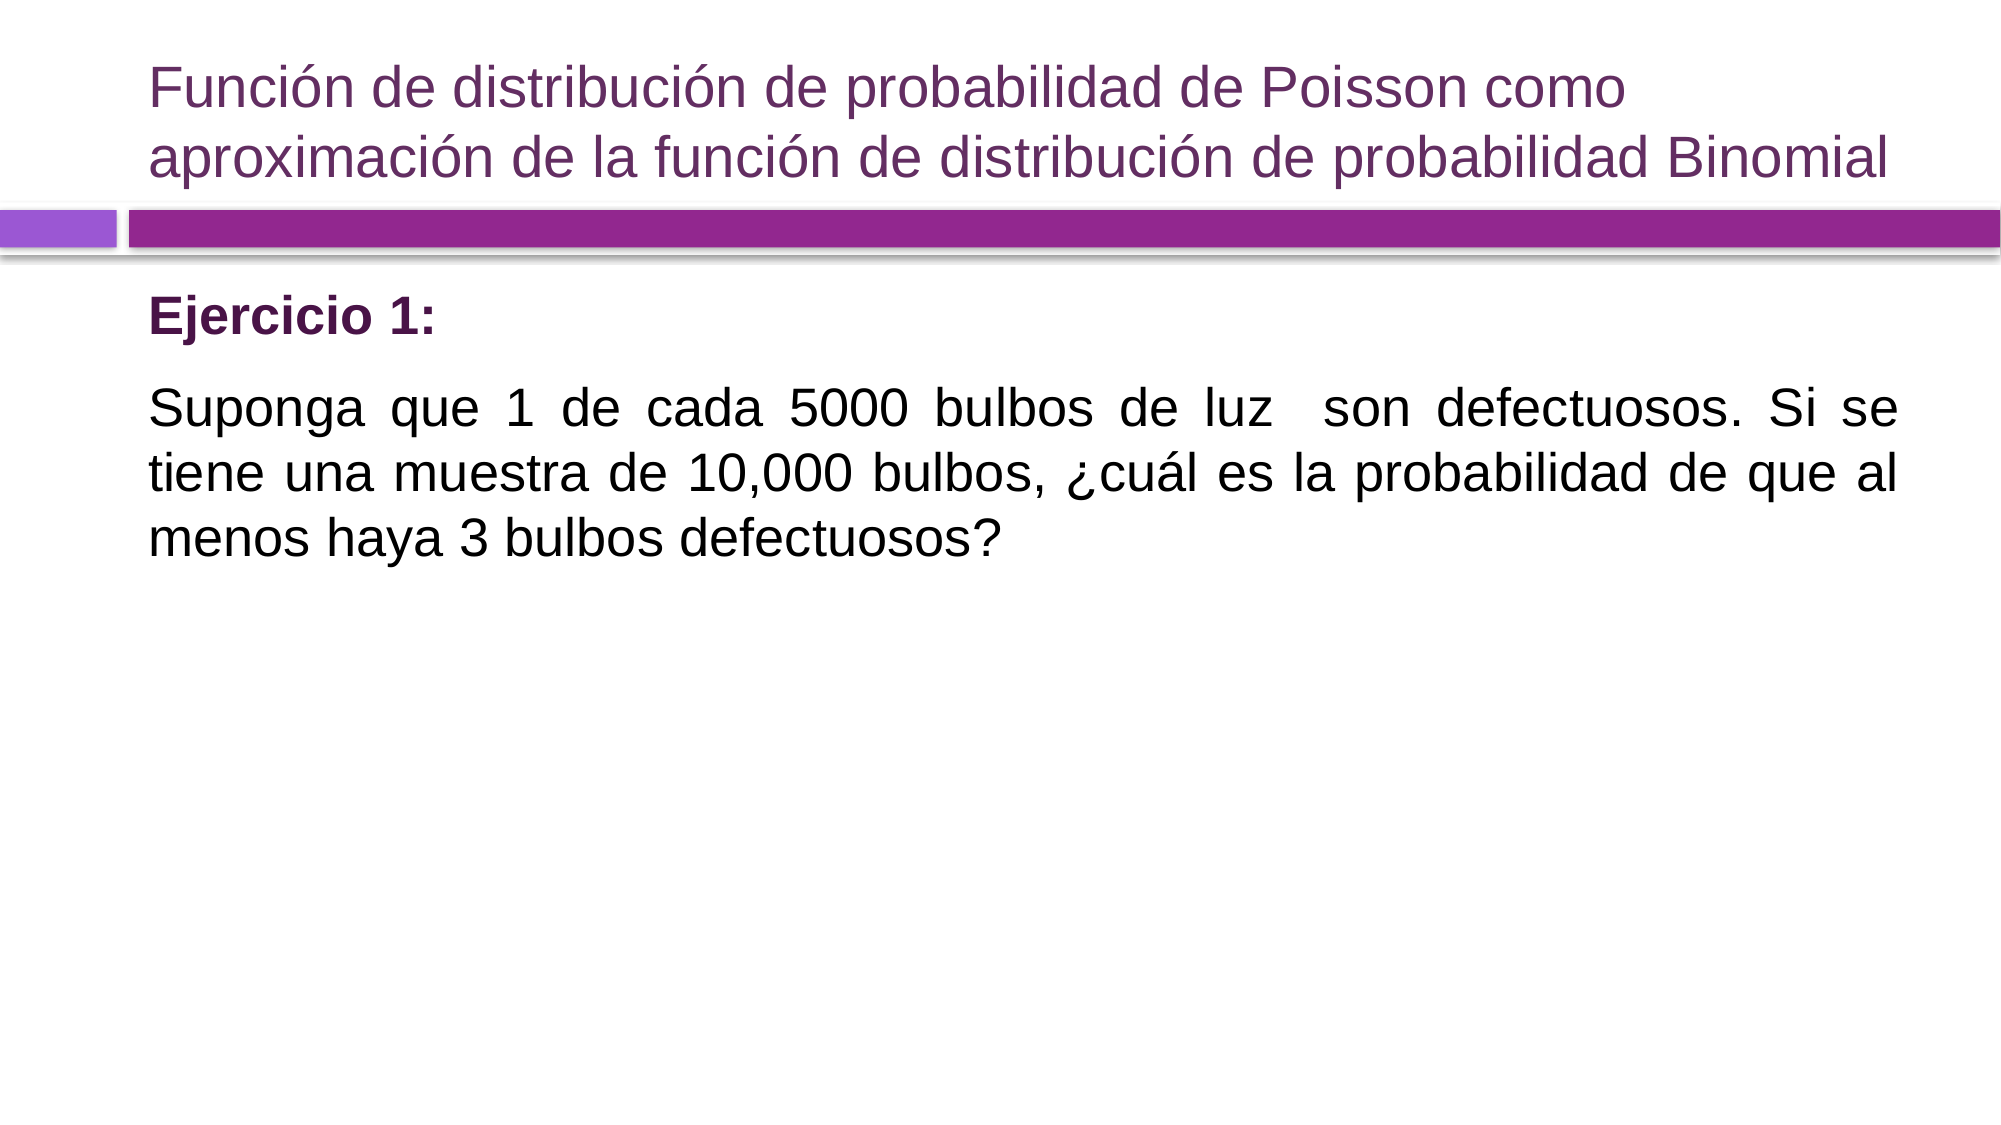

# Función de distribución de probabilidad de Poisson como aproximación de la función de distribución de probabilidad Binomial
Ejercicio 1:
Suponga que 1 de cada 5000 bulbos de luz  son defectuosos. Si se tiene una muestra de 10,000 bulbos, ¿cuál es la probabilidad de que al menos haya 3 bulbos defectuosos?